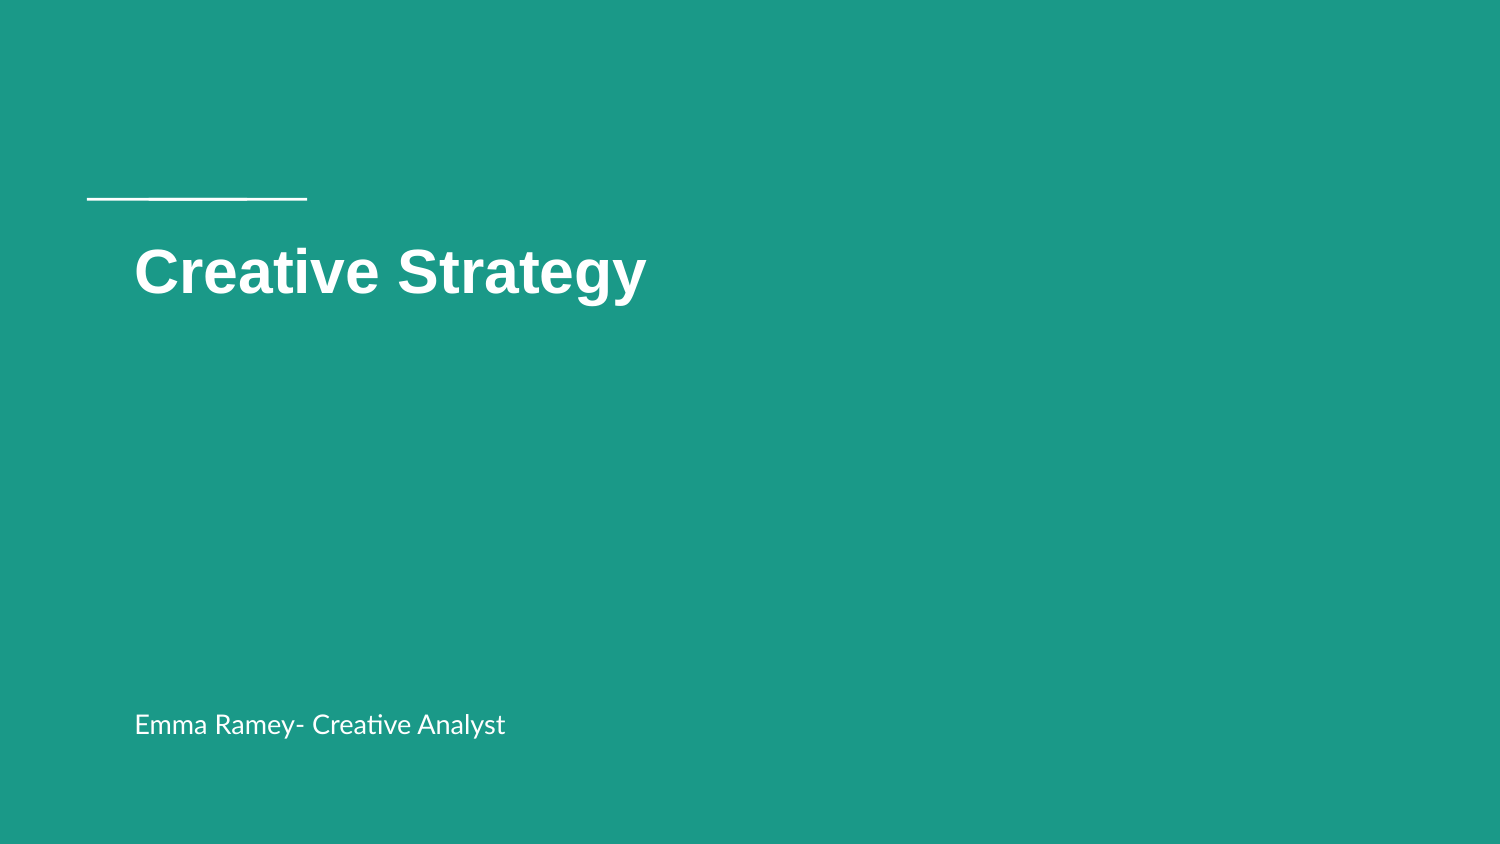

# Creative Strategy
Emma Ramey- Creative Analyst